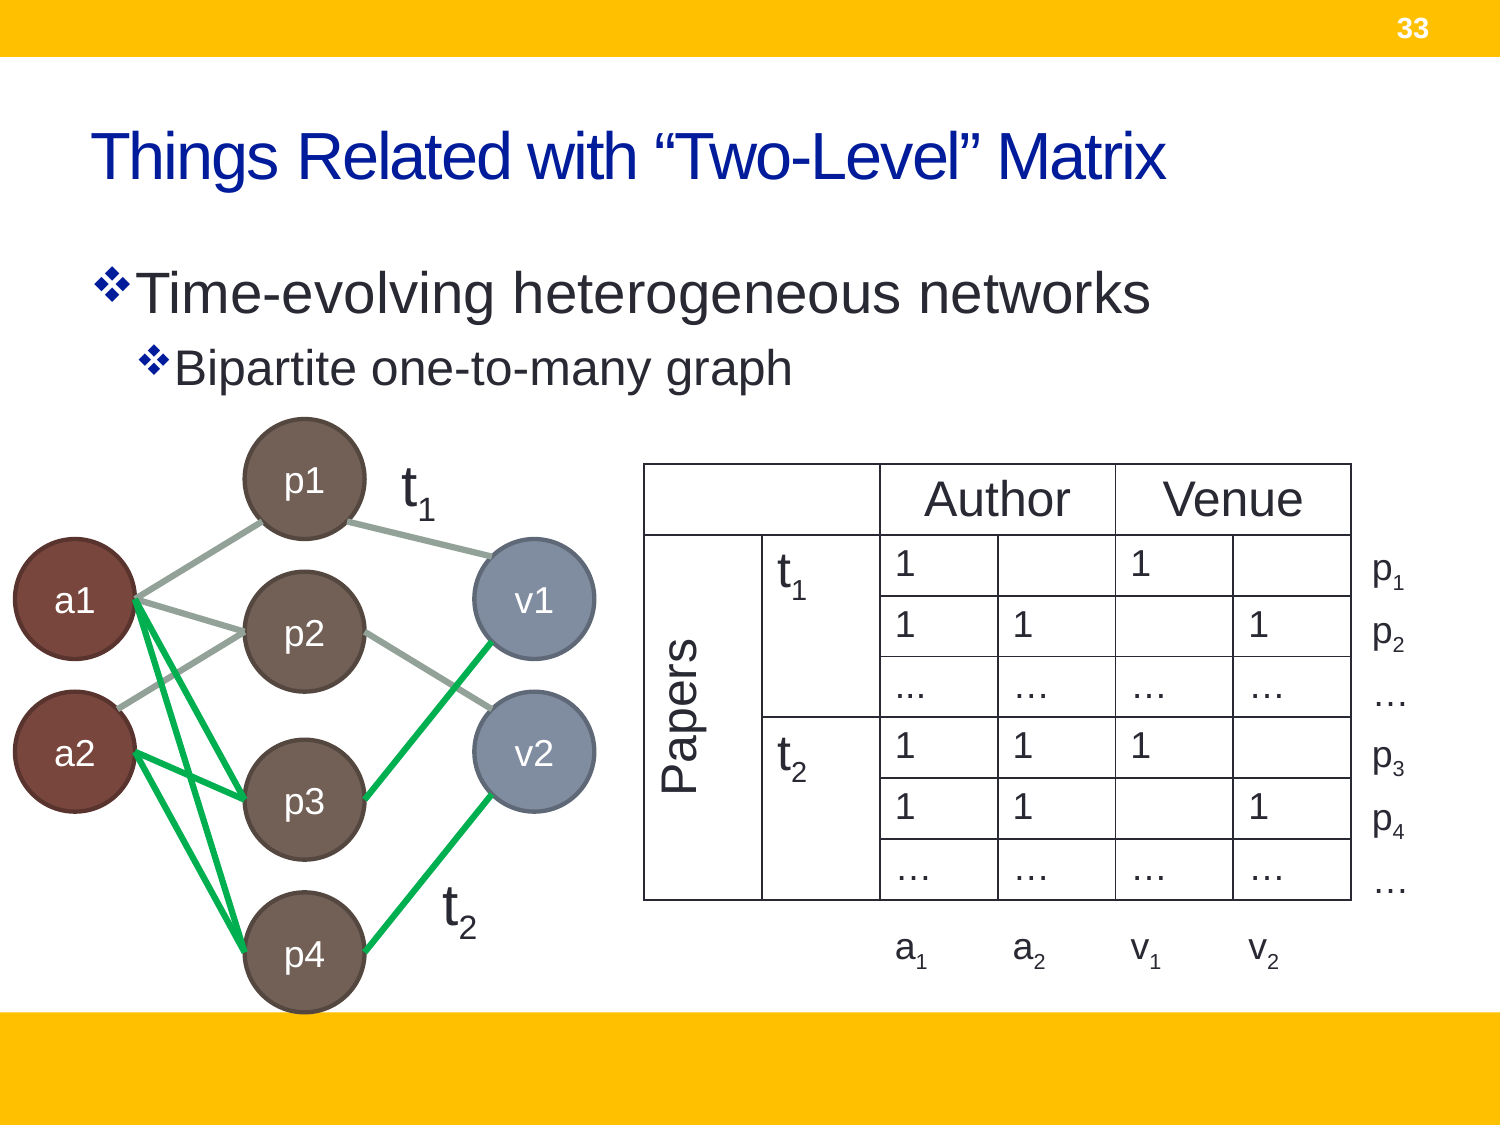

33
# Things Related with “Two-Level” Matrix
Time-evolving heterogeneous networks
Bipartite one-to-many graph
p1
t1
|  |  | Author |  | Venue |  |
| --- | --- | --- | --- | --- | --- |
| Papers | t1 | 1 |  | 1 |  |
|  |  | 1 | 1 |  | 1 |
|  |  | ... | … | … | … |
|  | t2 | 1 | 1 | 1 |  |
|  |  | 1 | 1 |  | 1 |
|  |  | … | … | … | … |
a1
v1
| p1 |
| --- |
| p2 |
| … |
| p3 |
| p4 |
| … |
p2
a2
v2
p3
t2
p4
| a1 | a2 | v1 | v2 |
| --- | --- | --- | --- |